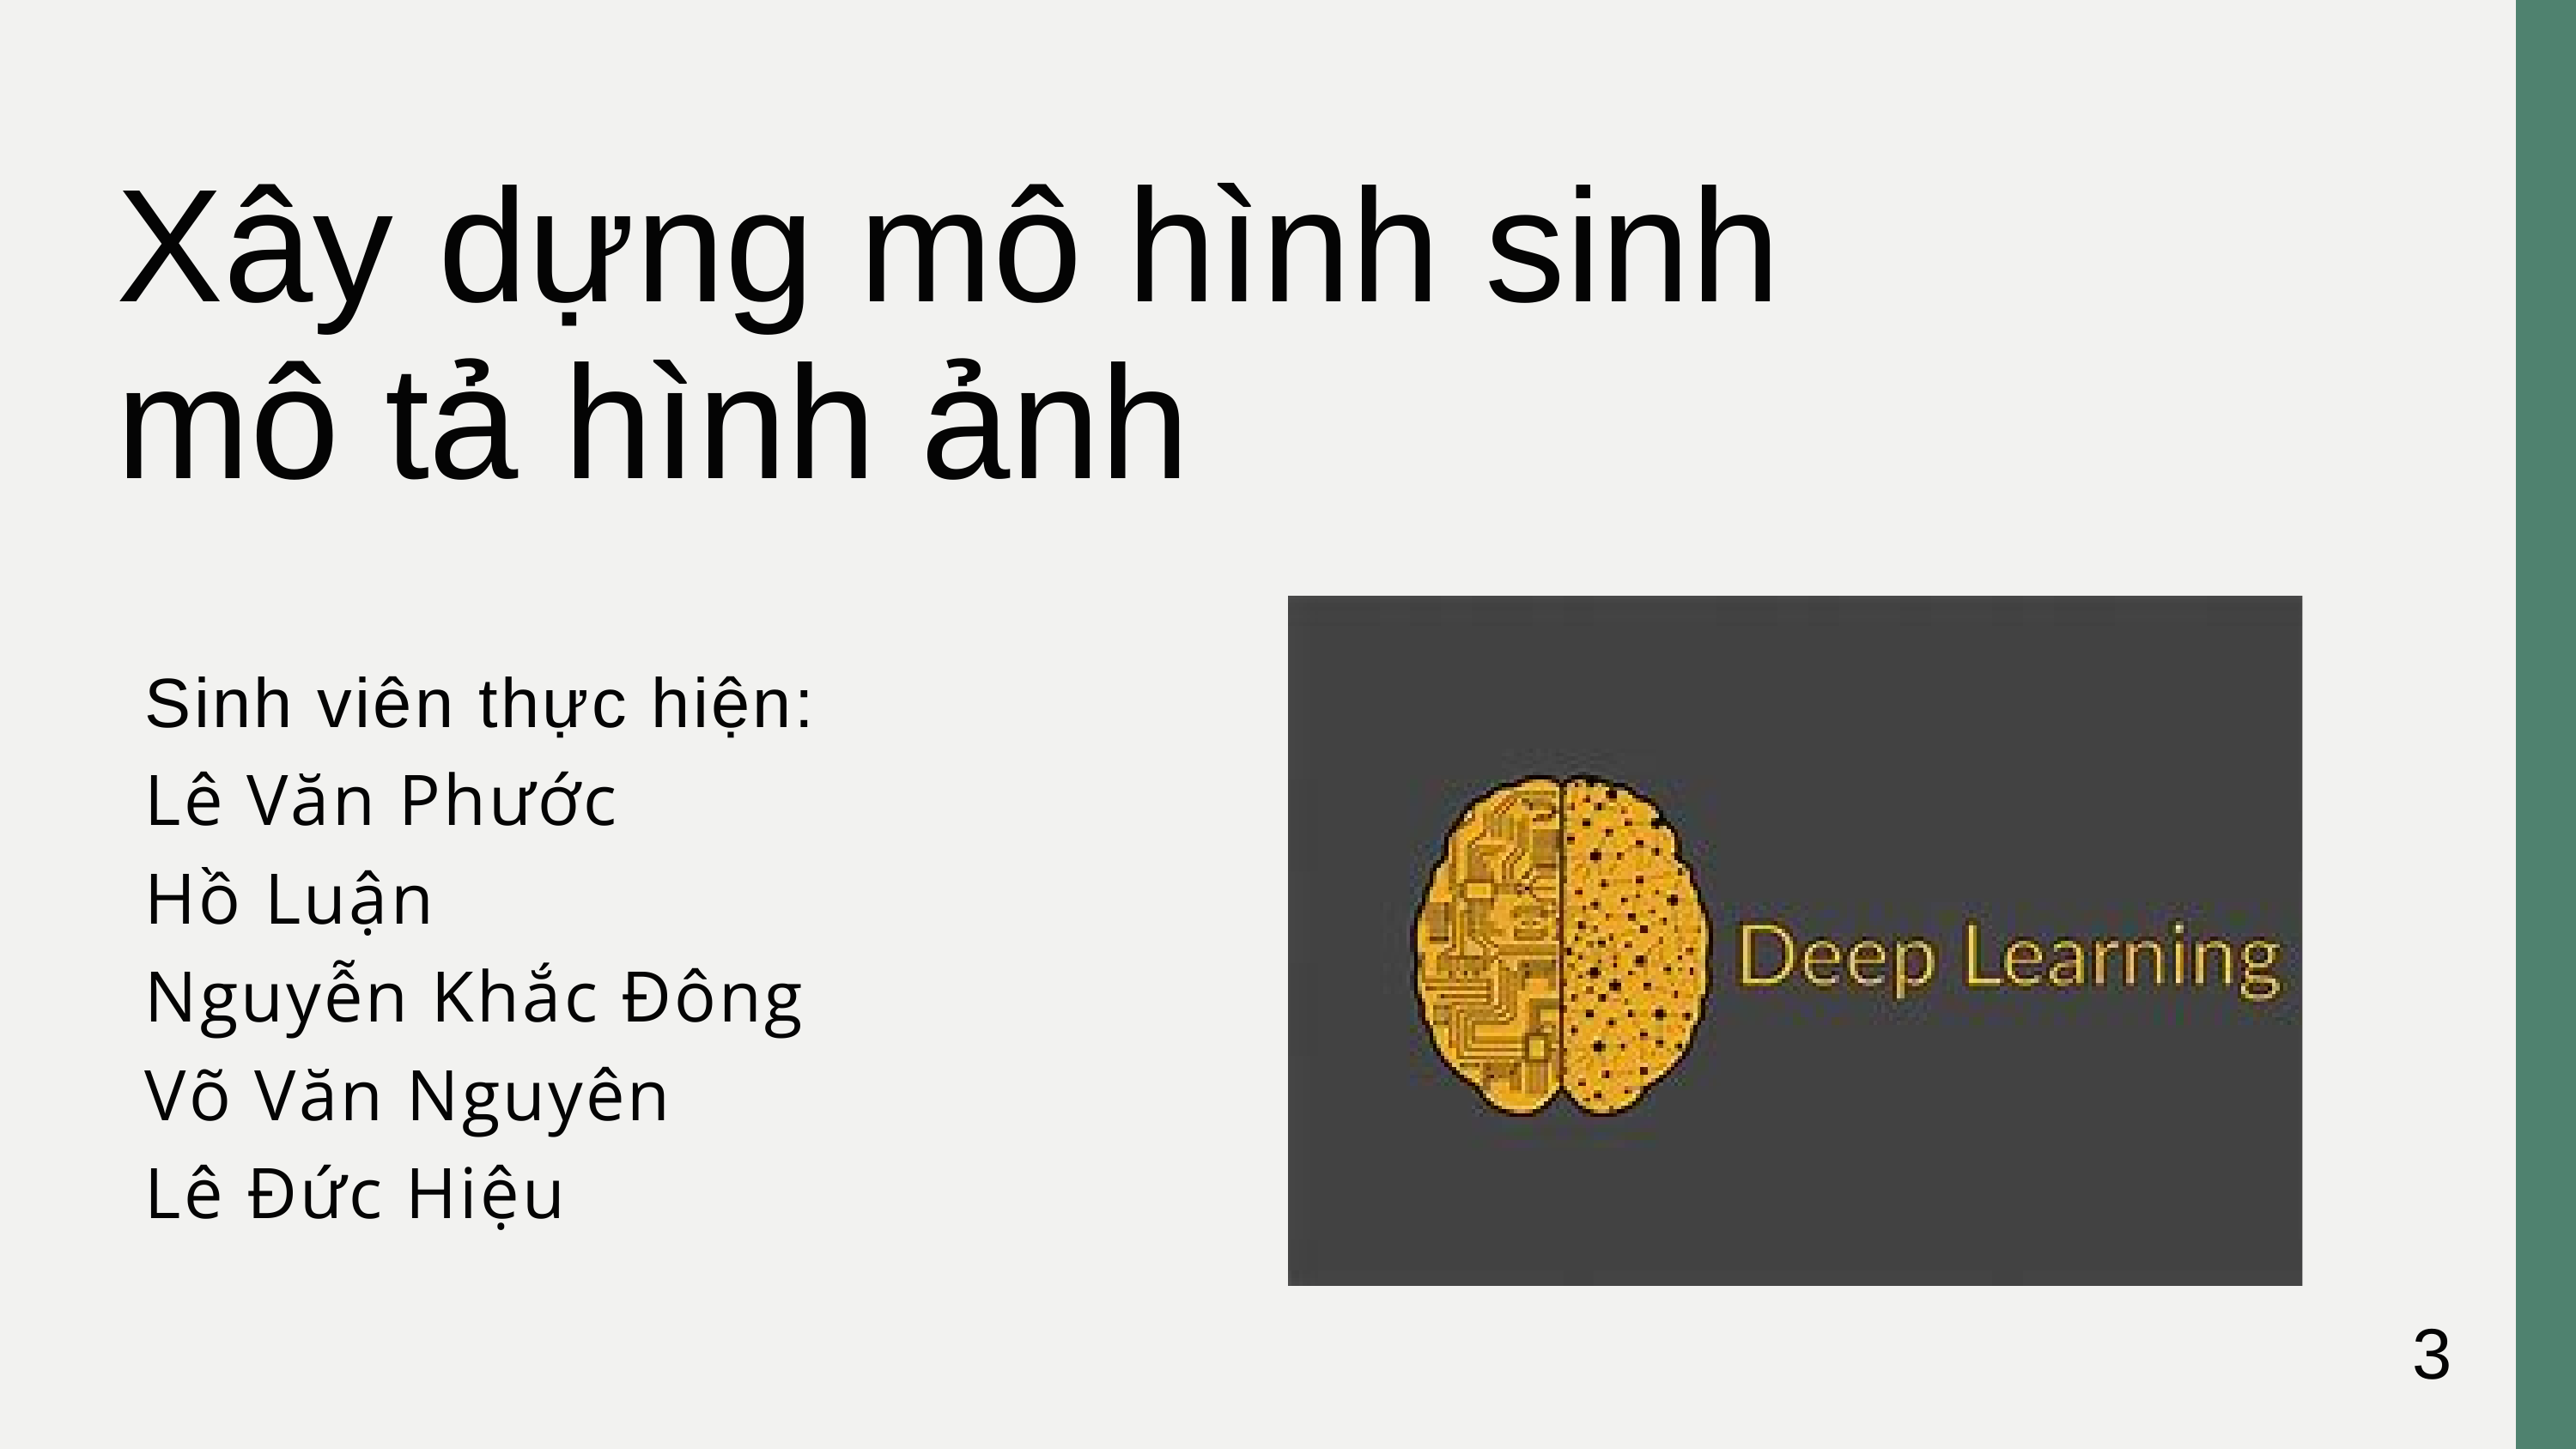

Xây dựng mô hình sinh mô tả hình ảnh

Sinh viên thực hiện:
Lê Văn Phước
Hồ Luận
Nguyễn Khắc Đông
Võ Văn Nguyên
Lê Đức Hiệu
3